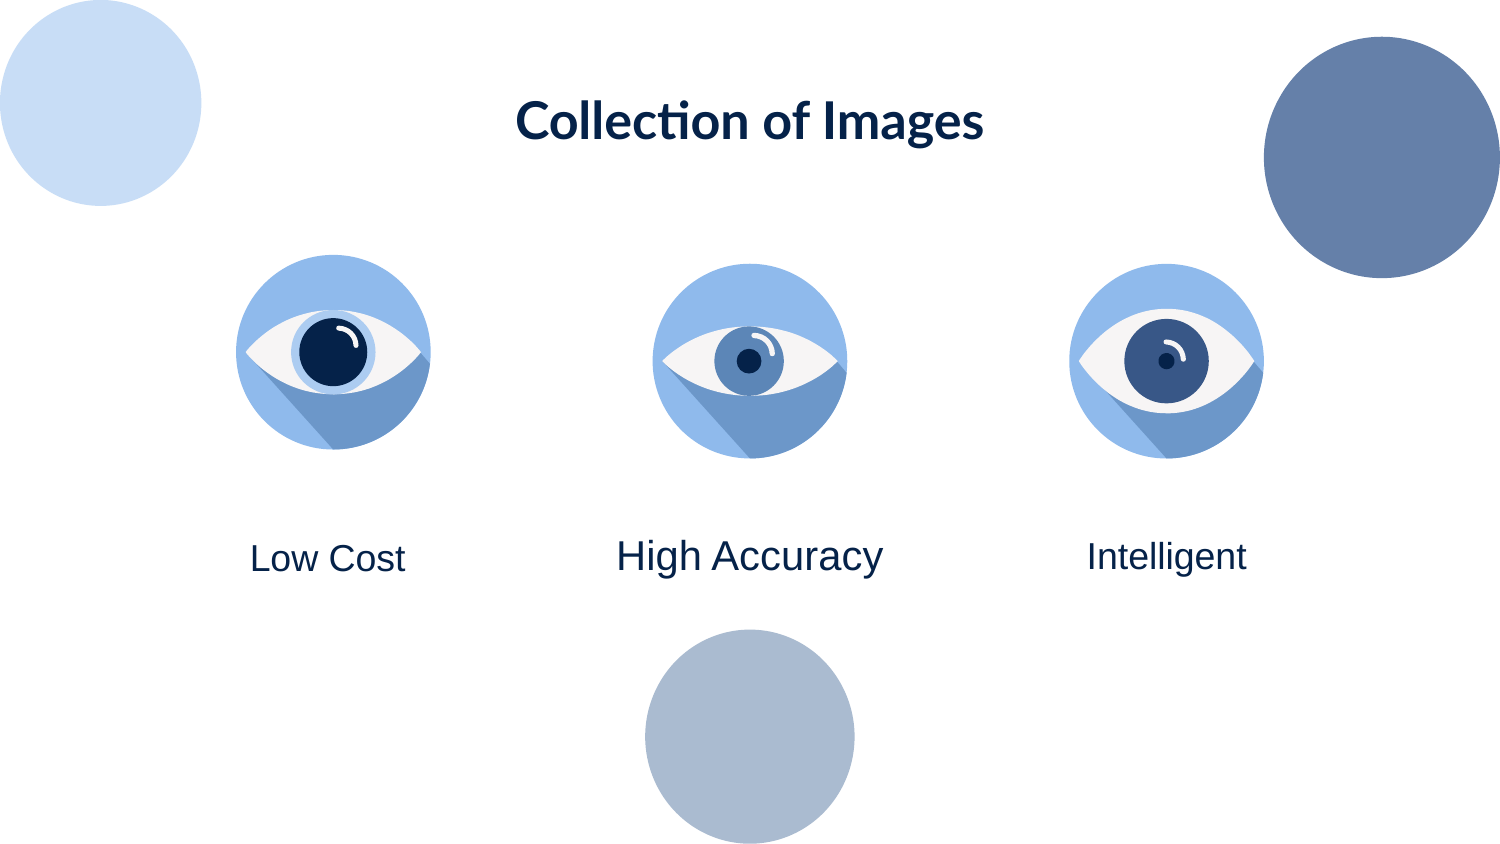

# Collection of Images

Low Cost
High Accuracy
Intelligent